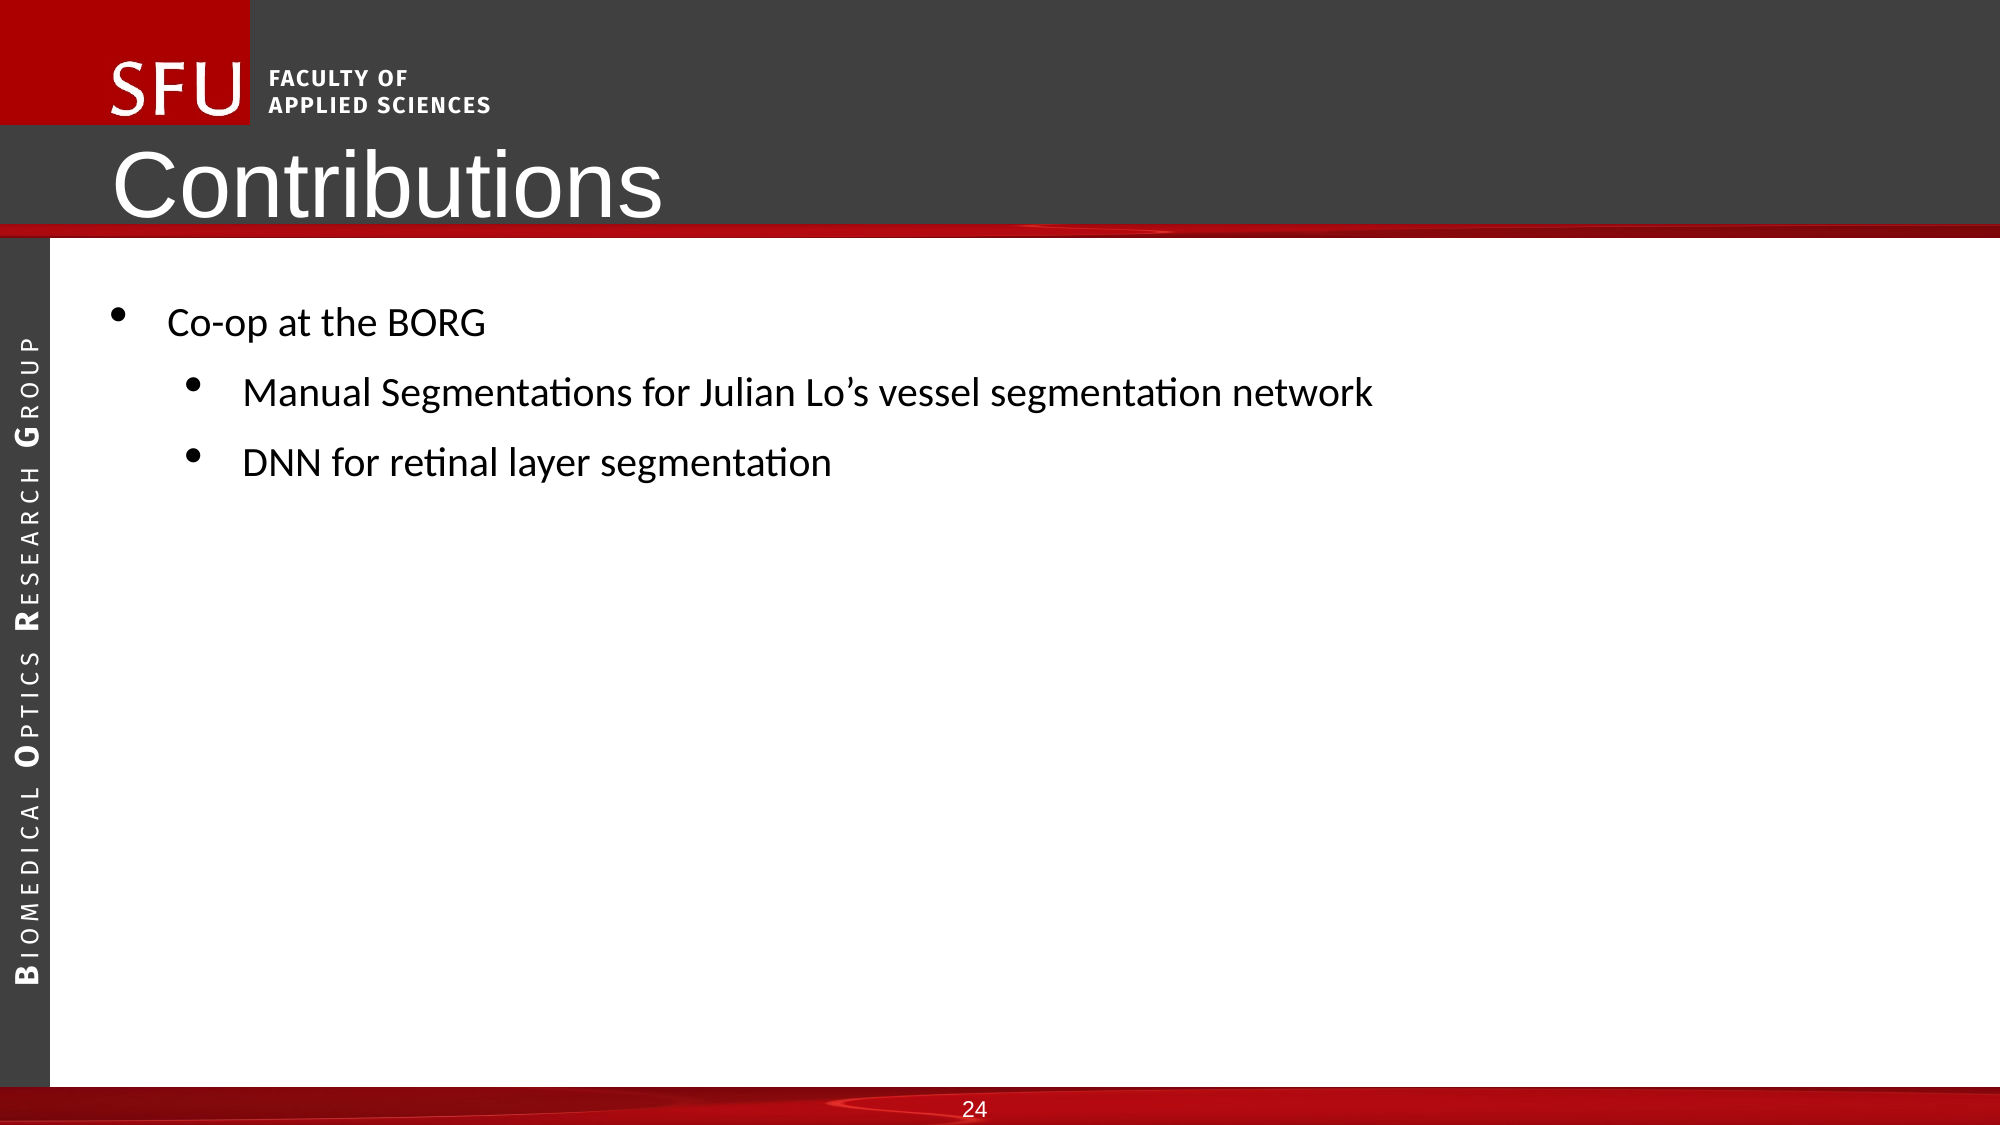

Contributions

Co-op at the BORG
Manual Segmentations for Julian Lo’s vessel segmentation network
DNN for retinal layer segmentation